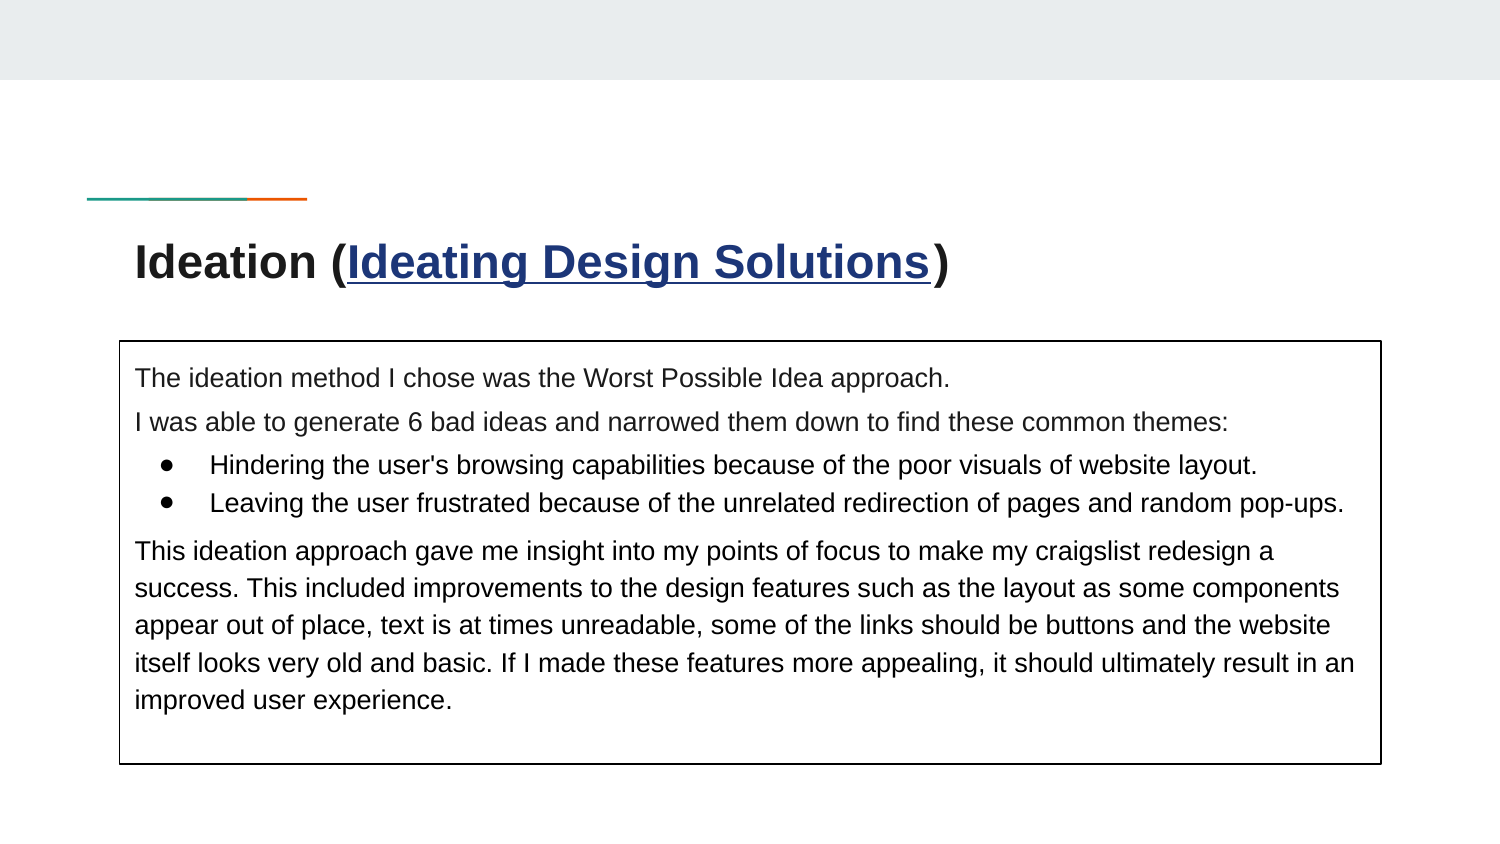

# Ideation (Ideating Design Solutions)
The ideation method I chose was the Worst Possible Idea approach.
I was able to generate 6 bad ideas and narrowed them down to find these common themes:
Hindering the user's browsing capabilities because of the poor visuals of website layout.
Leaving the user frustrated because of the unrelated redirection of pages and random pop-ups.
This ideation approach gave me insight into my points of focus to make my craigslist redesign a success. This included improvements to the design features such as the layout as some components appear out of place, text is at times unreadable, some of the links should be buttons and the website itself looks very old and basic. If I made these features more appealing, it should ultimately result in an improved user experience.